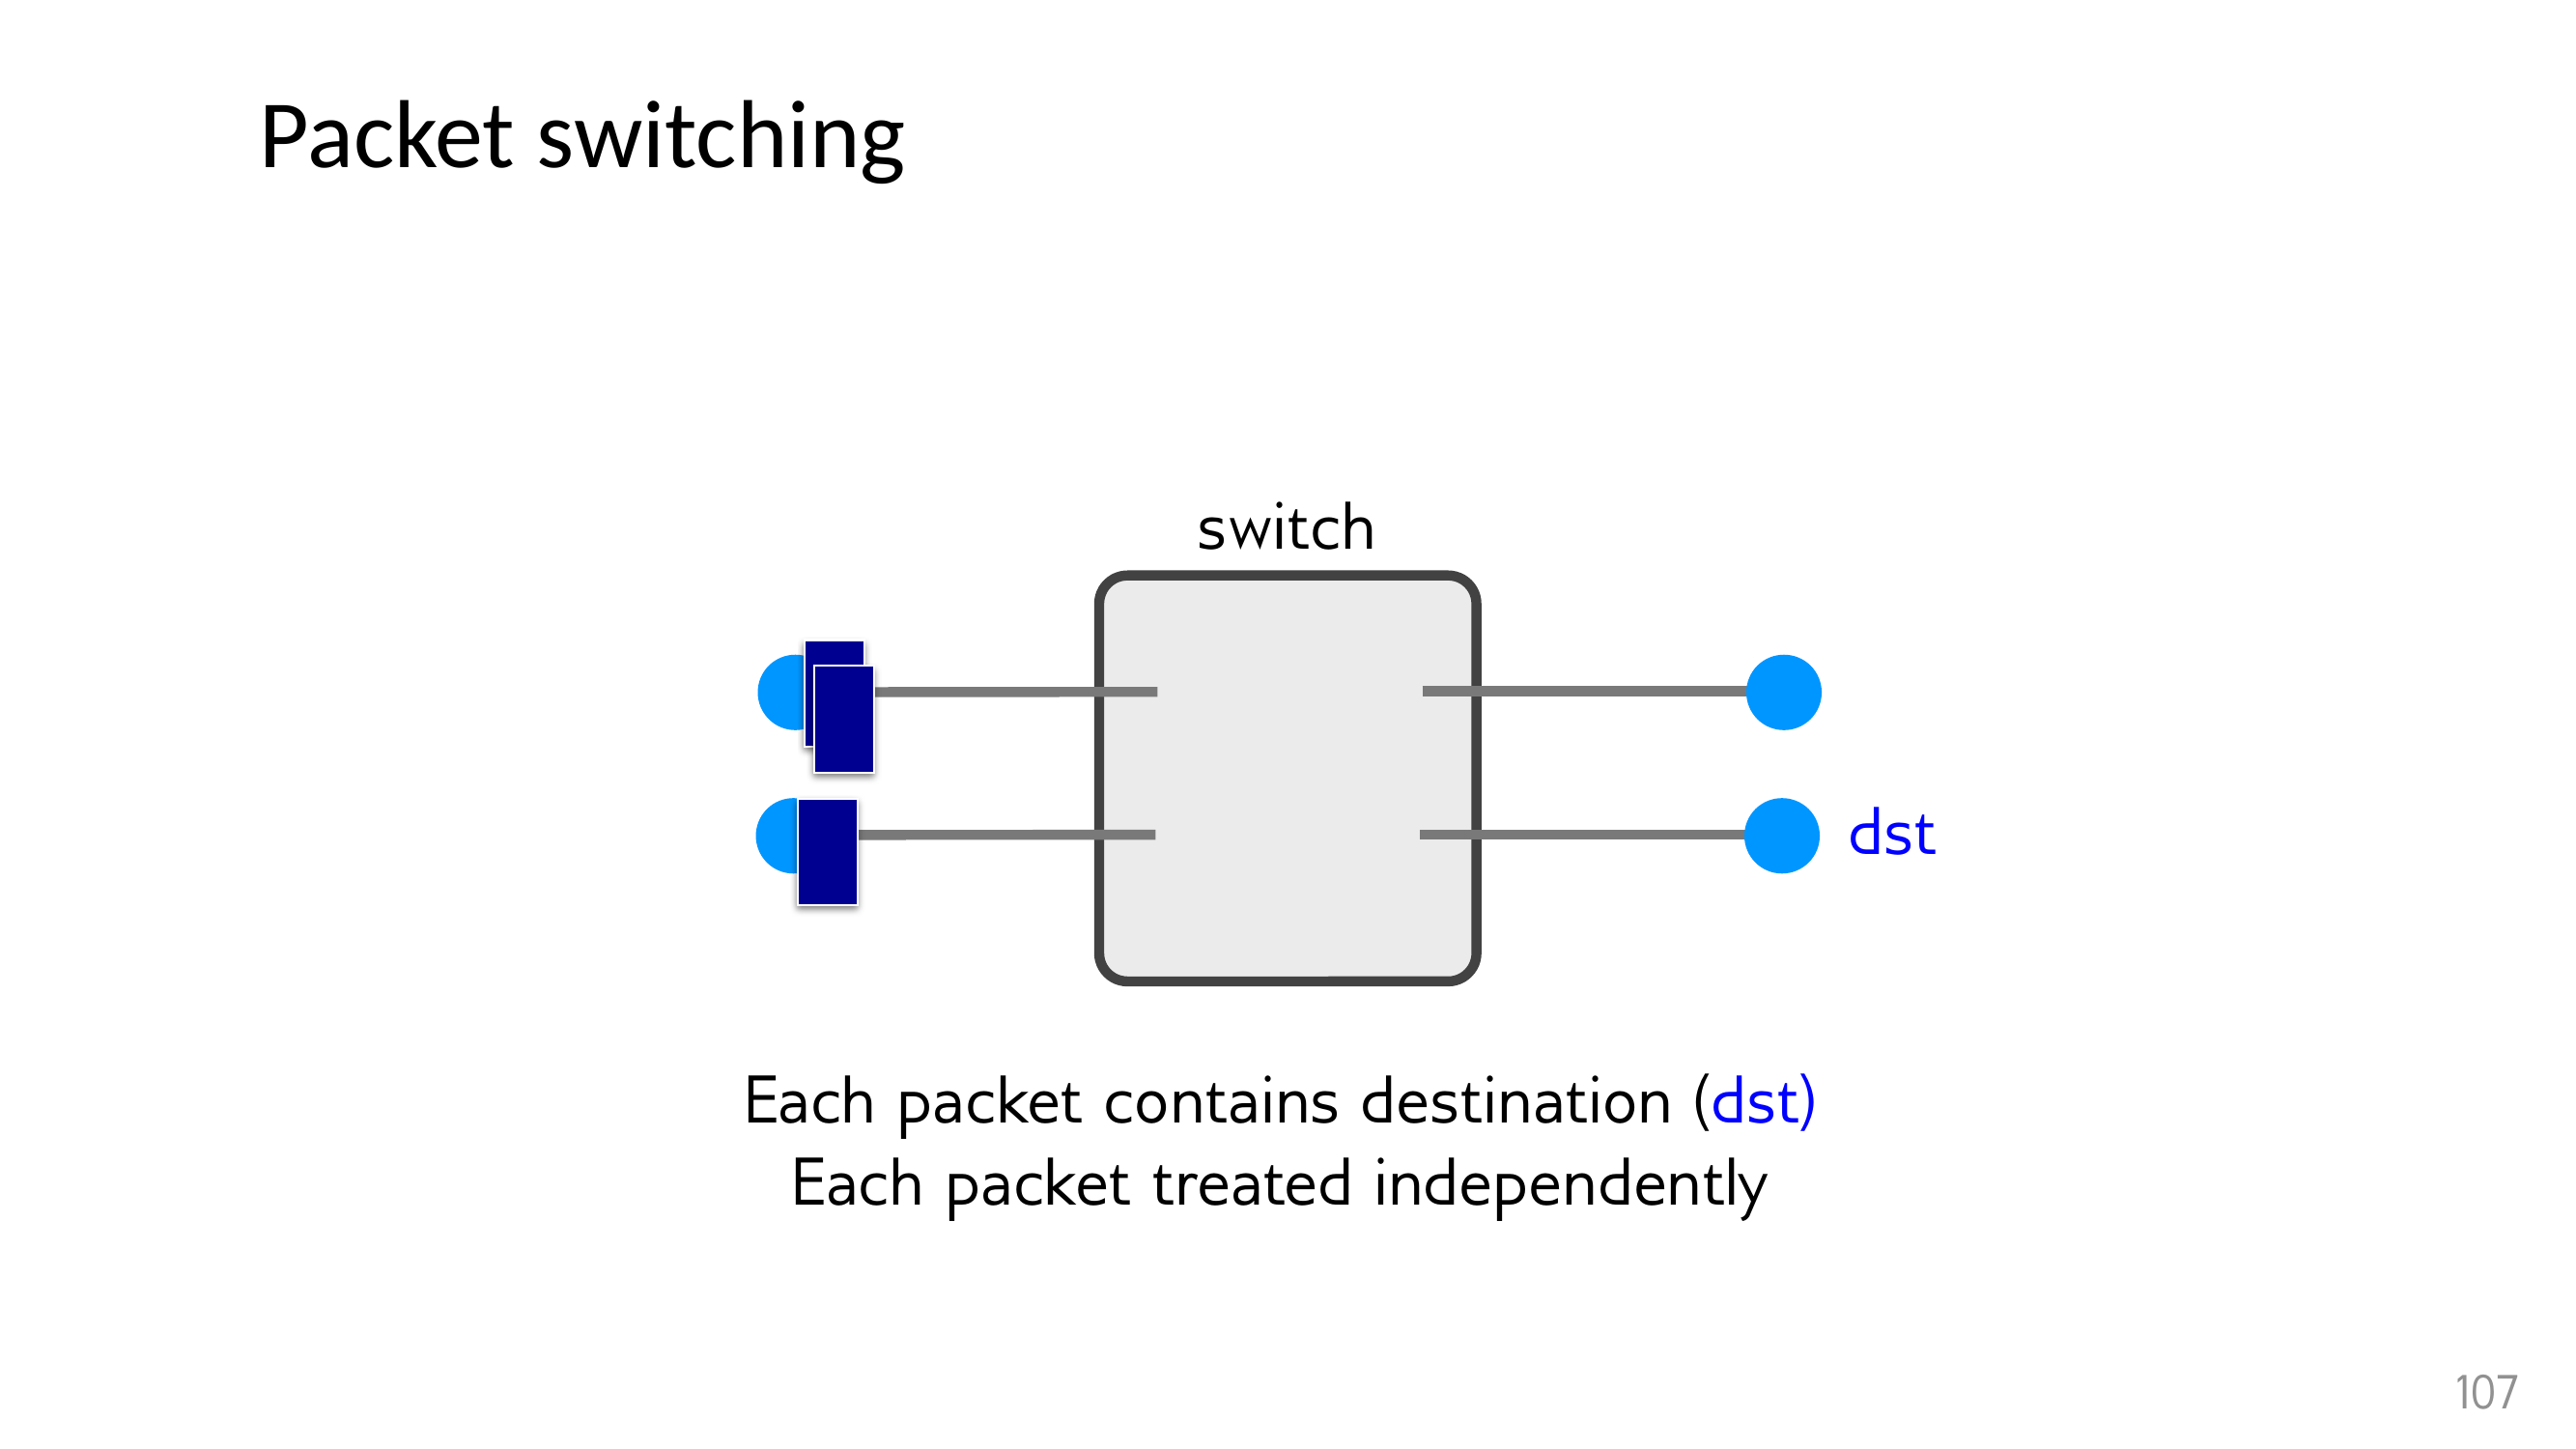

# Packet switching
switch

dst

Each packet contains destination (dst)
Each packet treated independently
107